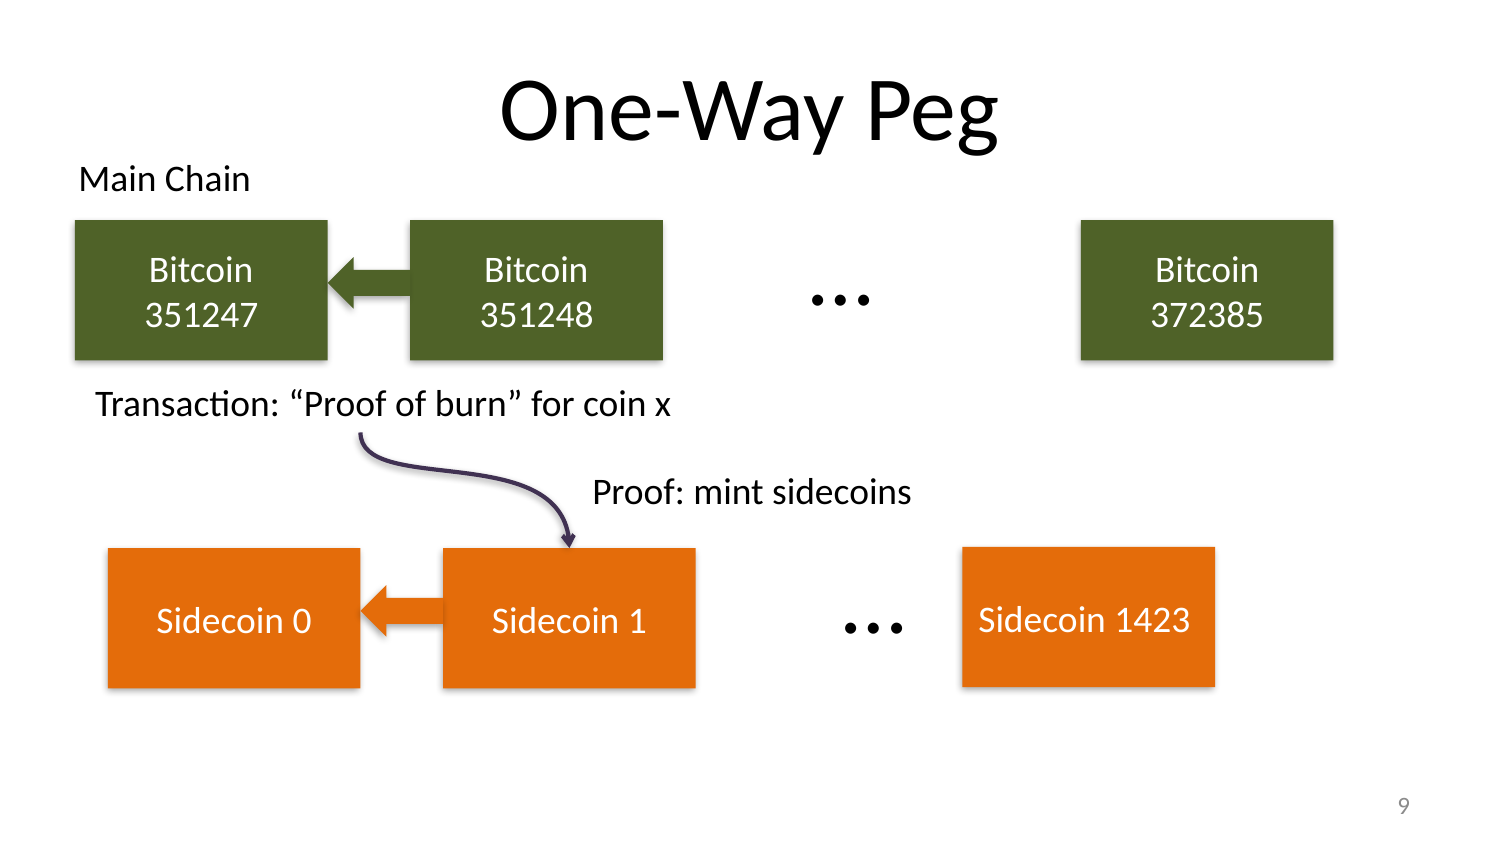

# One-Way Peg
Main Chain
…
Bitcoin 351247
Bitcoin 351248
Bitcoin 372385

Transaction: “Proof of burn” for coin x
Proof: mint sidecoins
…
Sidecoin 1423
Sidecoin 0
Sidecoin 1

9